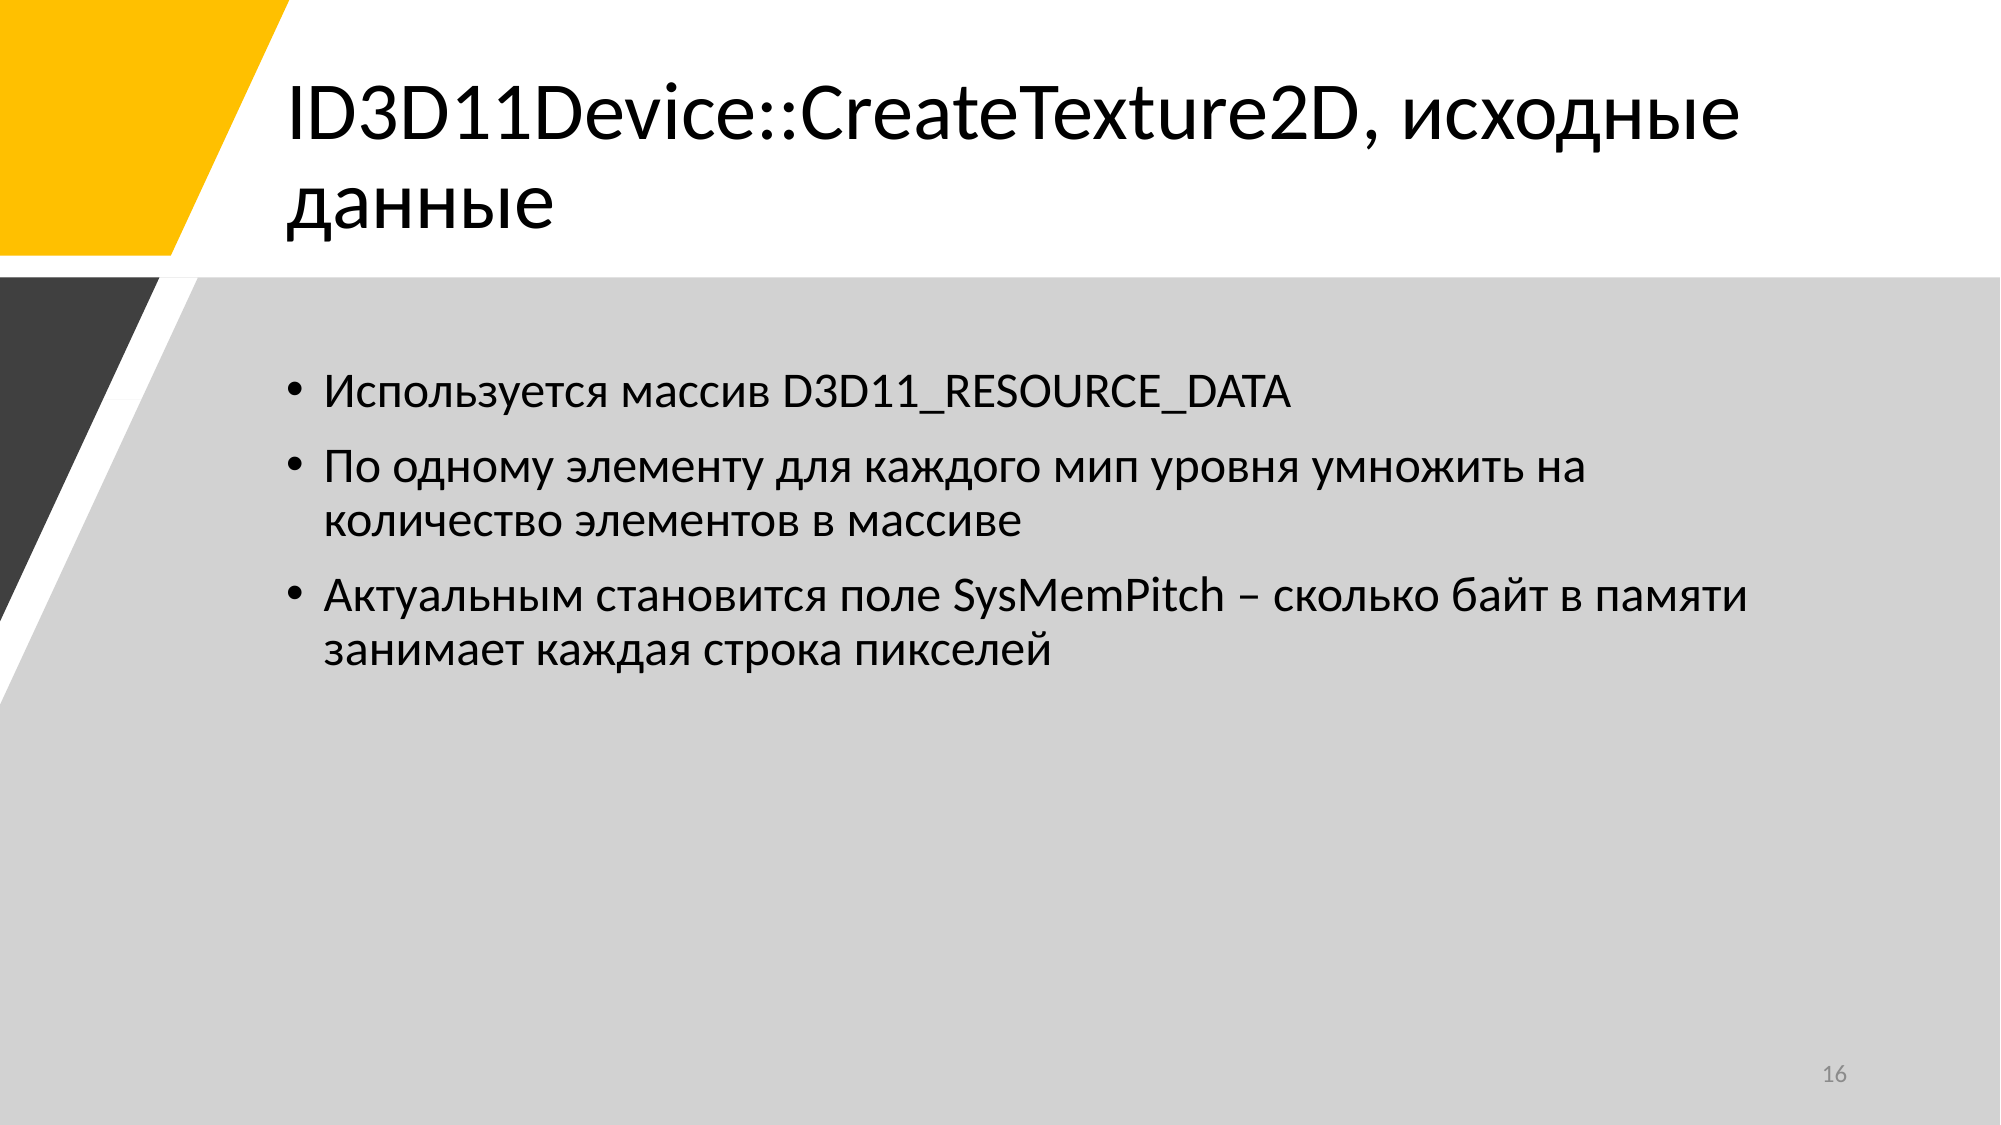

# ID3D11Device::CreateTexture2D, исходные данные

Используется массив D3D11_RESOURCE_DATA
По одному элементу для каждого мип уровня умножить на количество элементов в массиве
Актуальным становится поле SysMemPitch – сколько байт в памяти занимает каждая строка пикселей
16